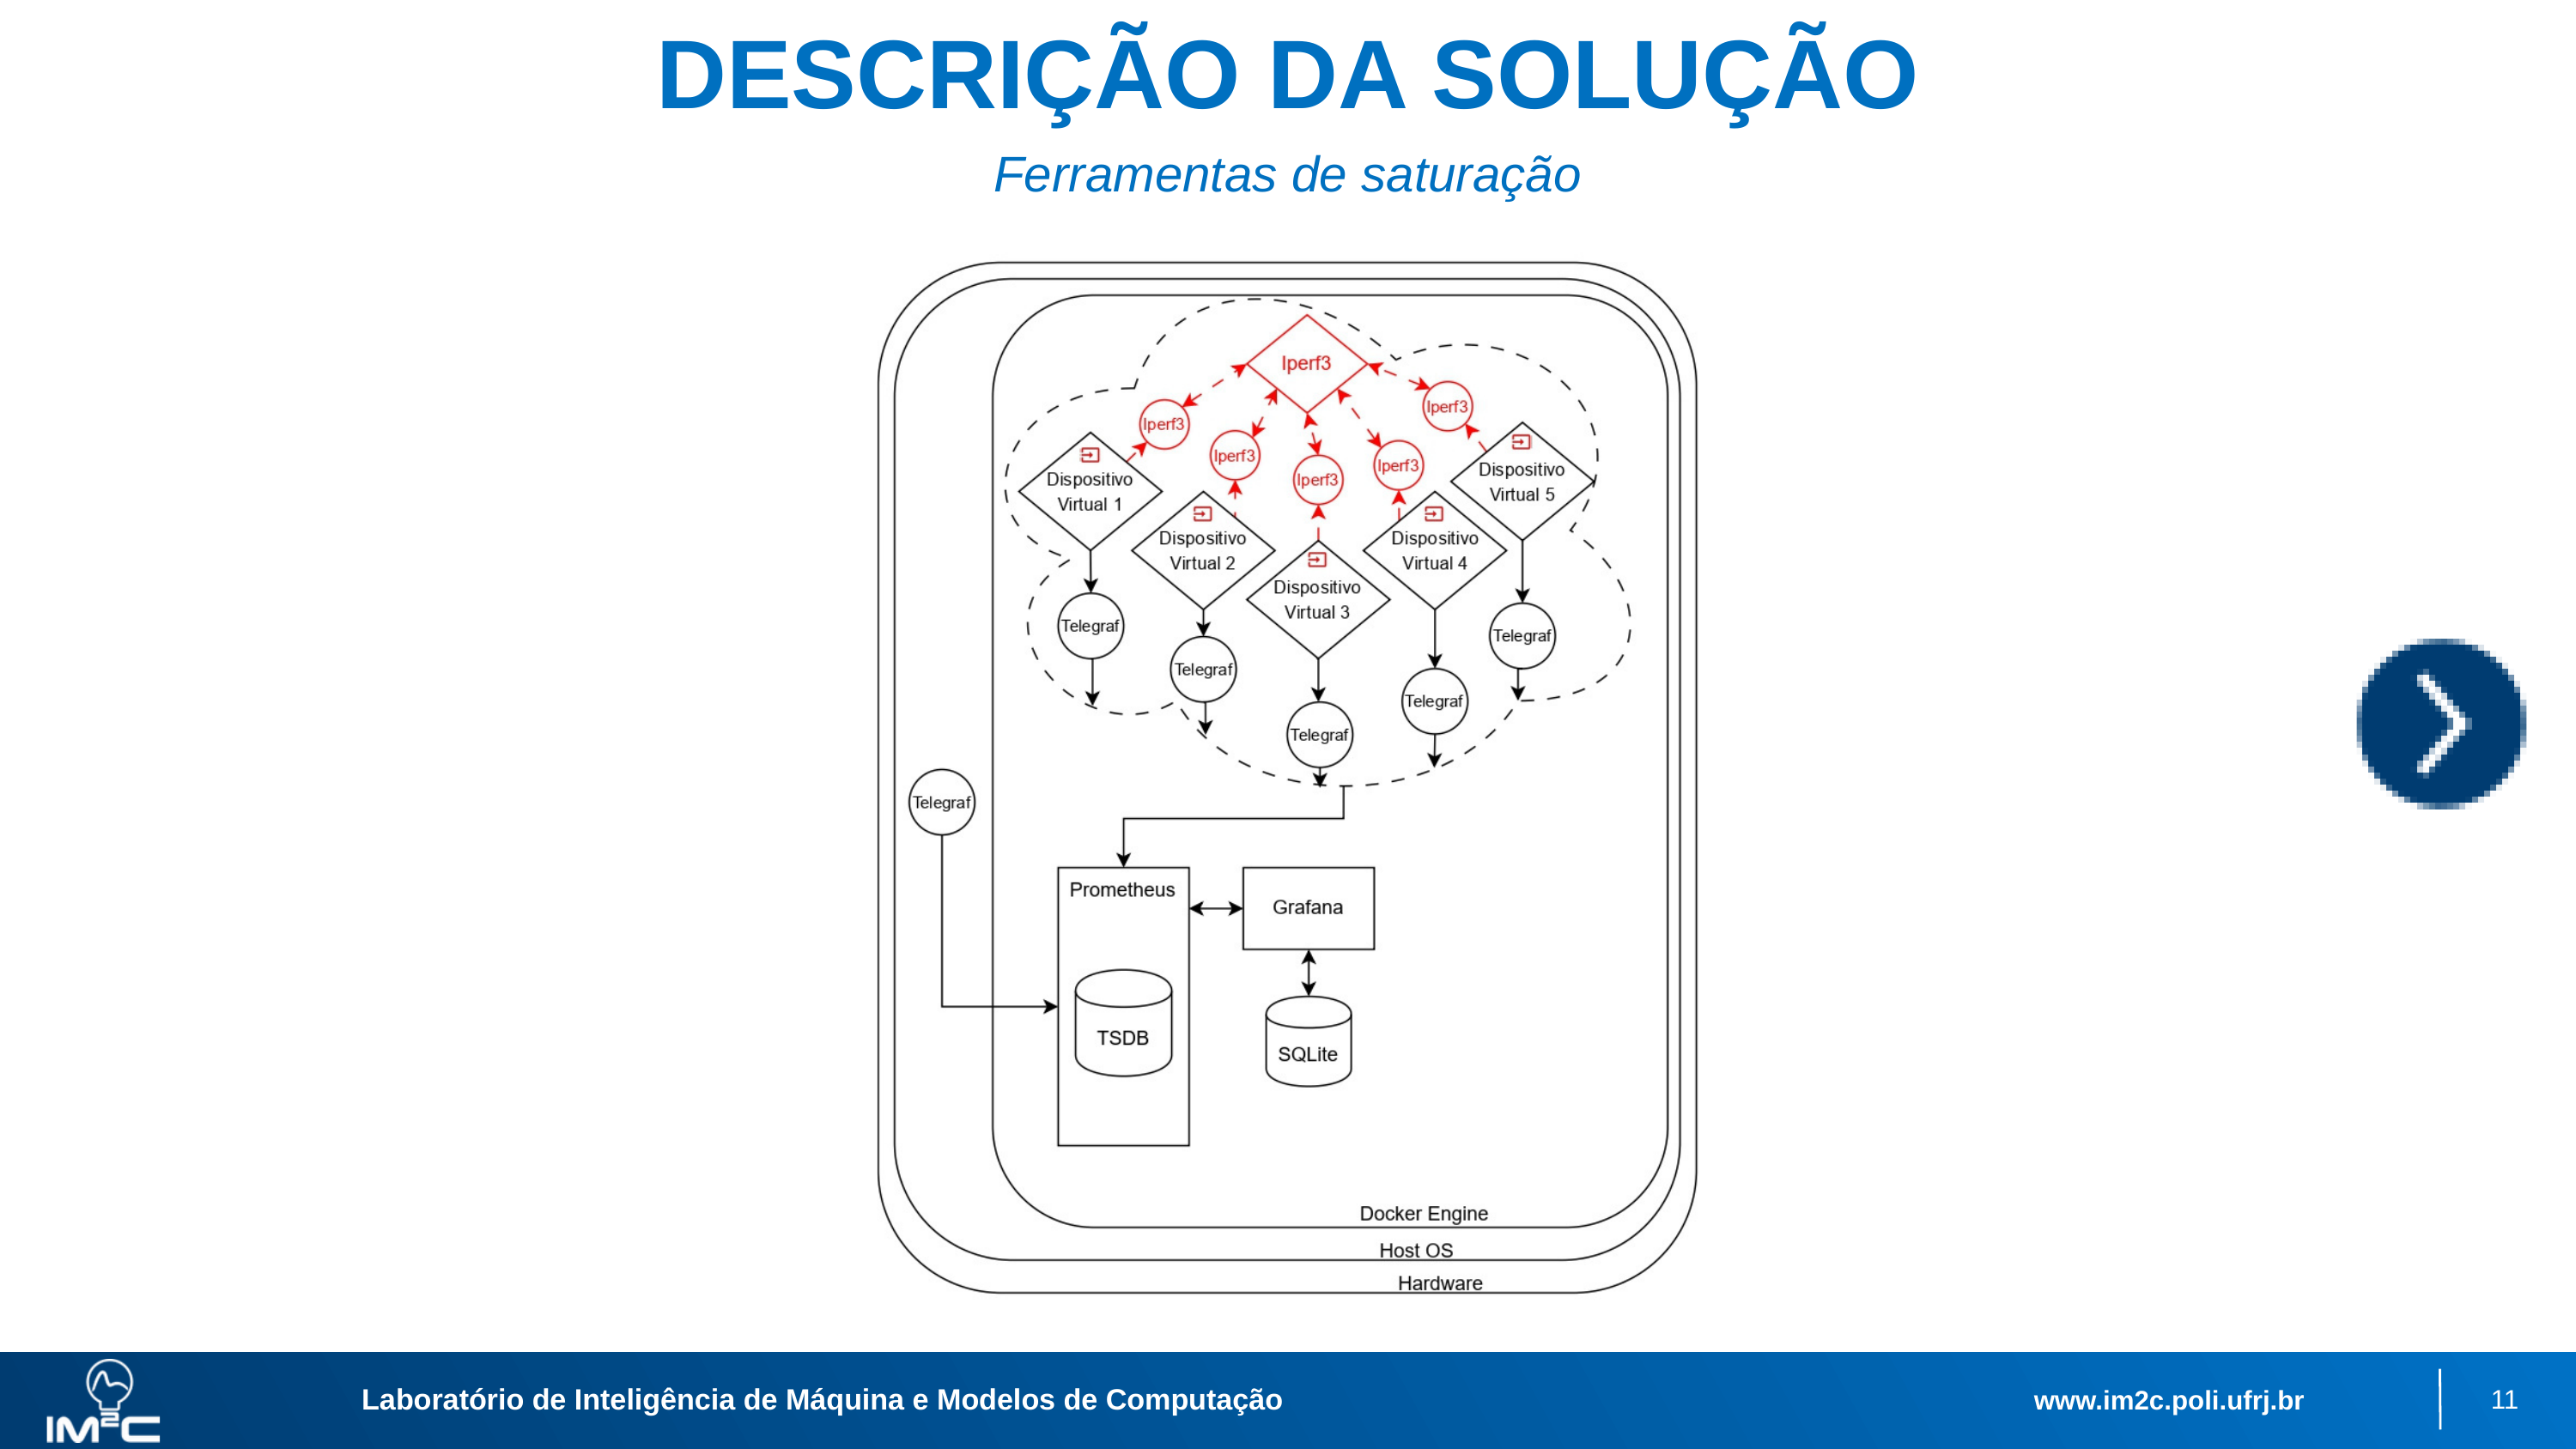

DESCRIÇÃO DA SOLUÇÃO
Ferramentas de saturação

Laboratório de Inteligência de Máquina e Modelos de Computação

www.im2c.poli.ufrj.br

11

Laboratório de Inteligência de Máquina e Modelos de Computação

www.im2c.poli.ufrj.br

<number>